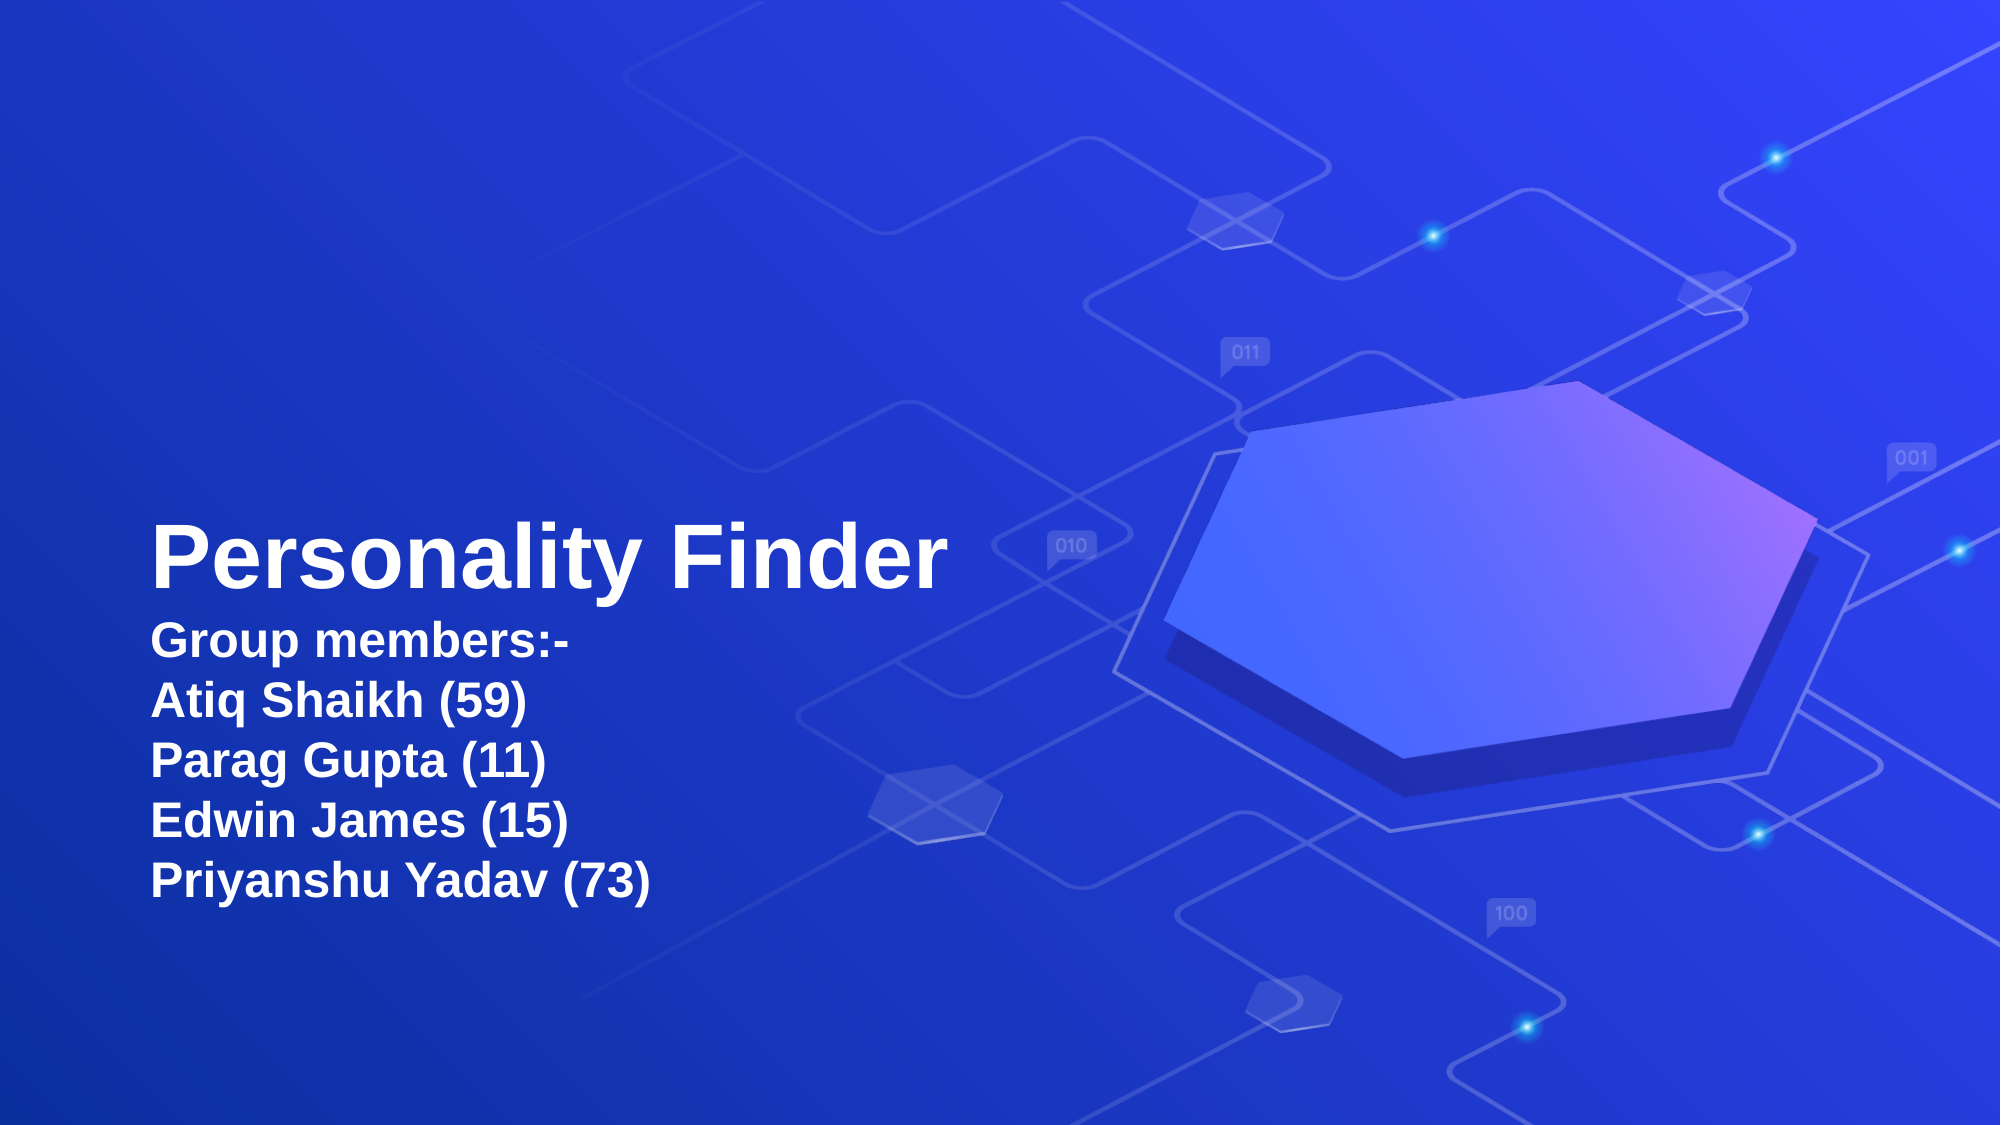

# Personality Finder Group members:- Atiq Shaikh (59) Parag Gupta (11) Edwin James (15) Priyanshu Yadav (73)